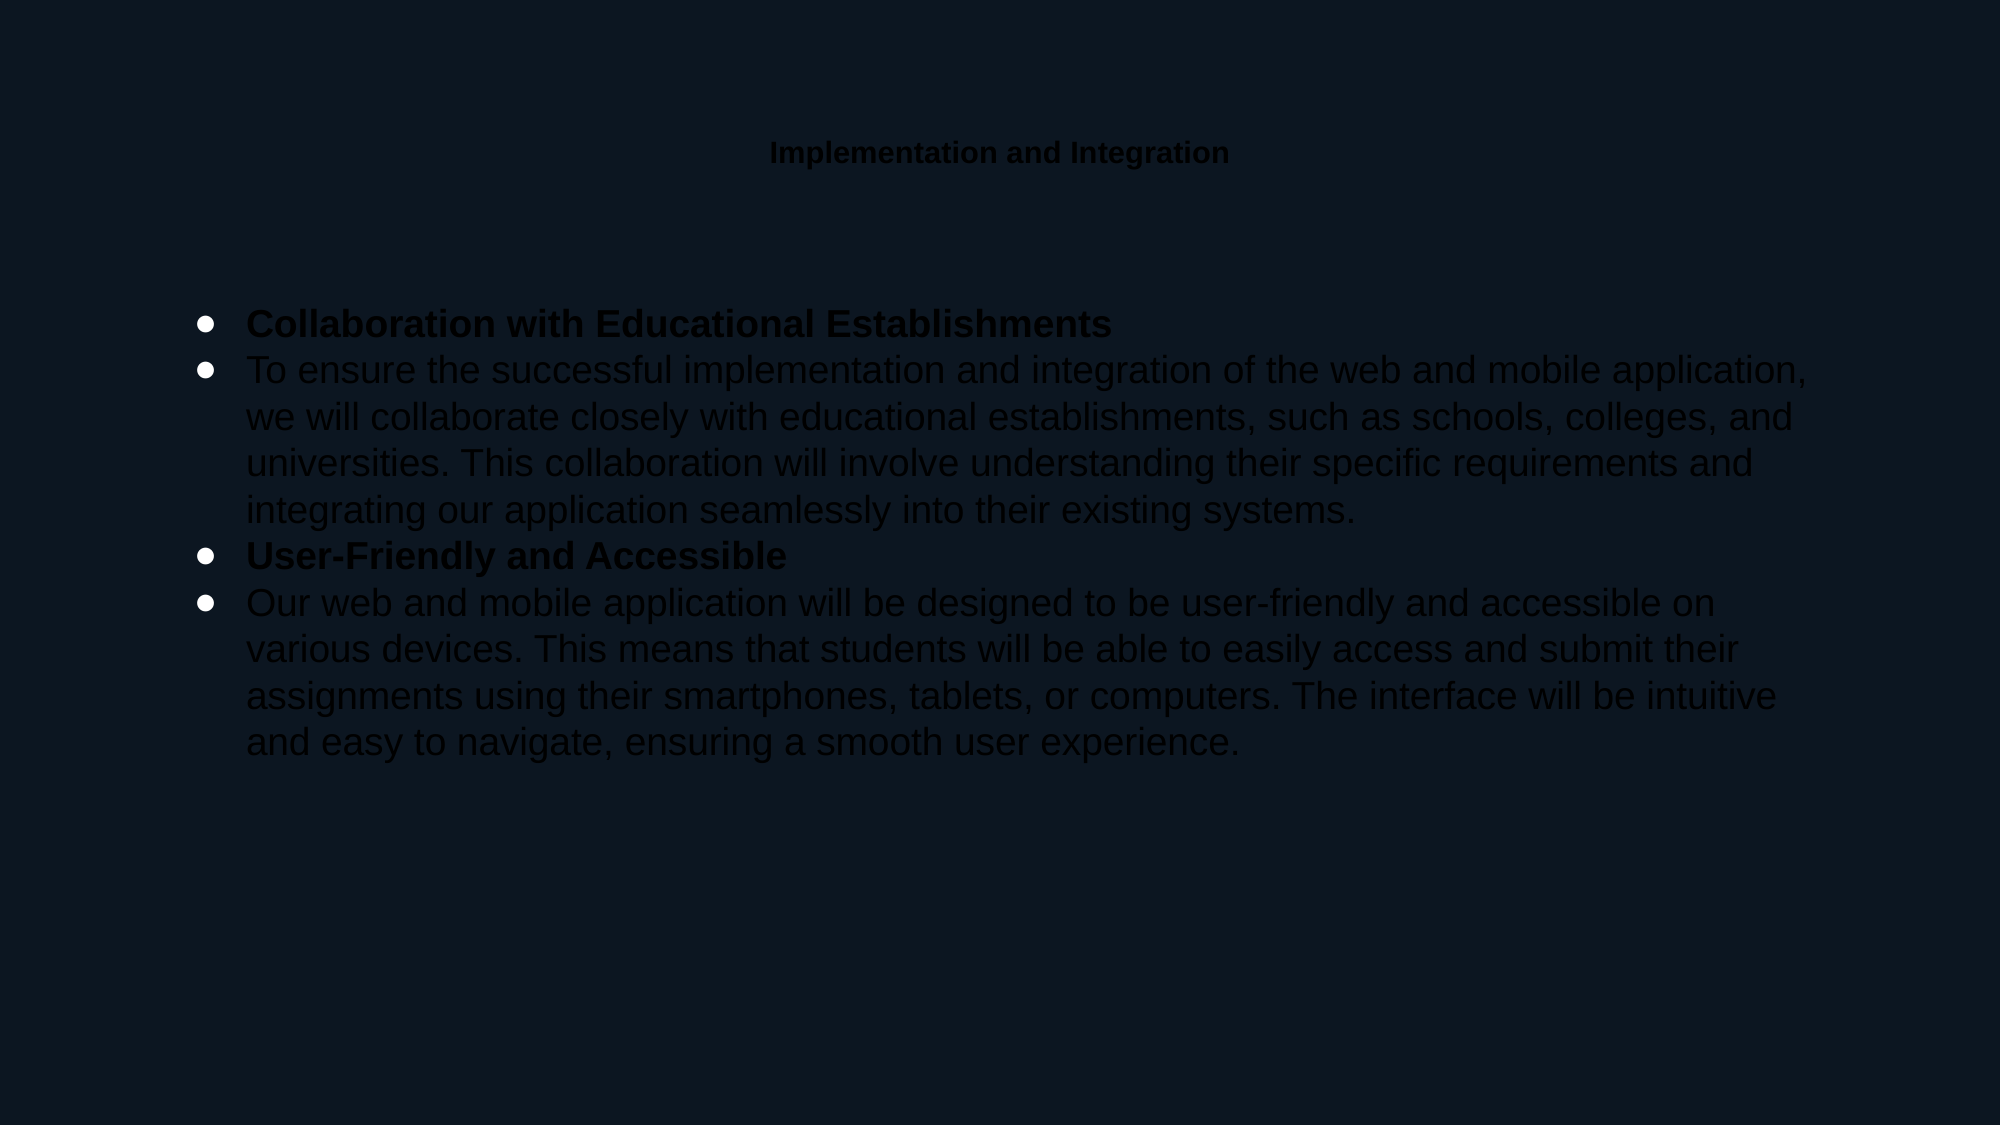

# Implementation and Integration
Collaboration with Educational Establishments
To ensure the successful implementation and integration of the web and mobile application, we will collaborate closely with educational establishments, such as schools, colleges, and universities. This collaboration will involve understanding their specific requirements and integrating our application seamlessly into their existing systems.
User-Friendly and Accessible
Our web and mobile application will be designed to be user-friendly and accessible on various devices. This means that students will be able to easily access and submit their assignments using their smartphones, tablets, or computers. The interface will be intuitive and easy to navigate, ensuring a smooth user experience.